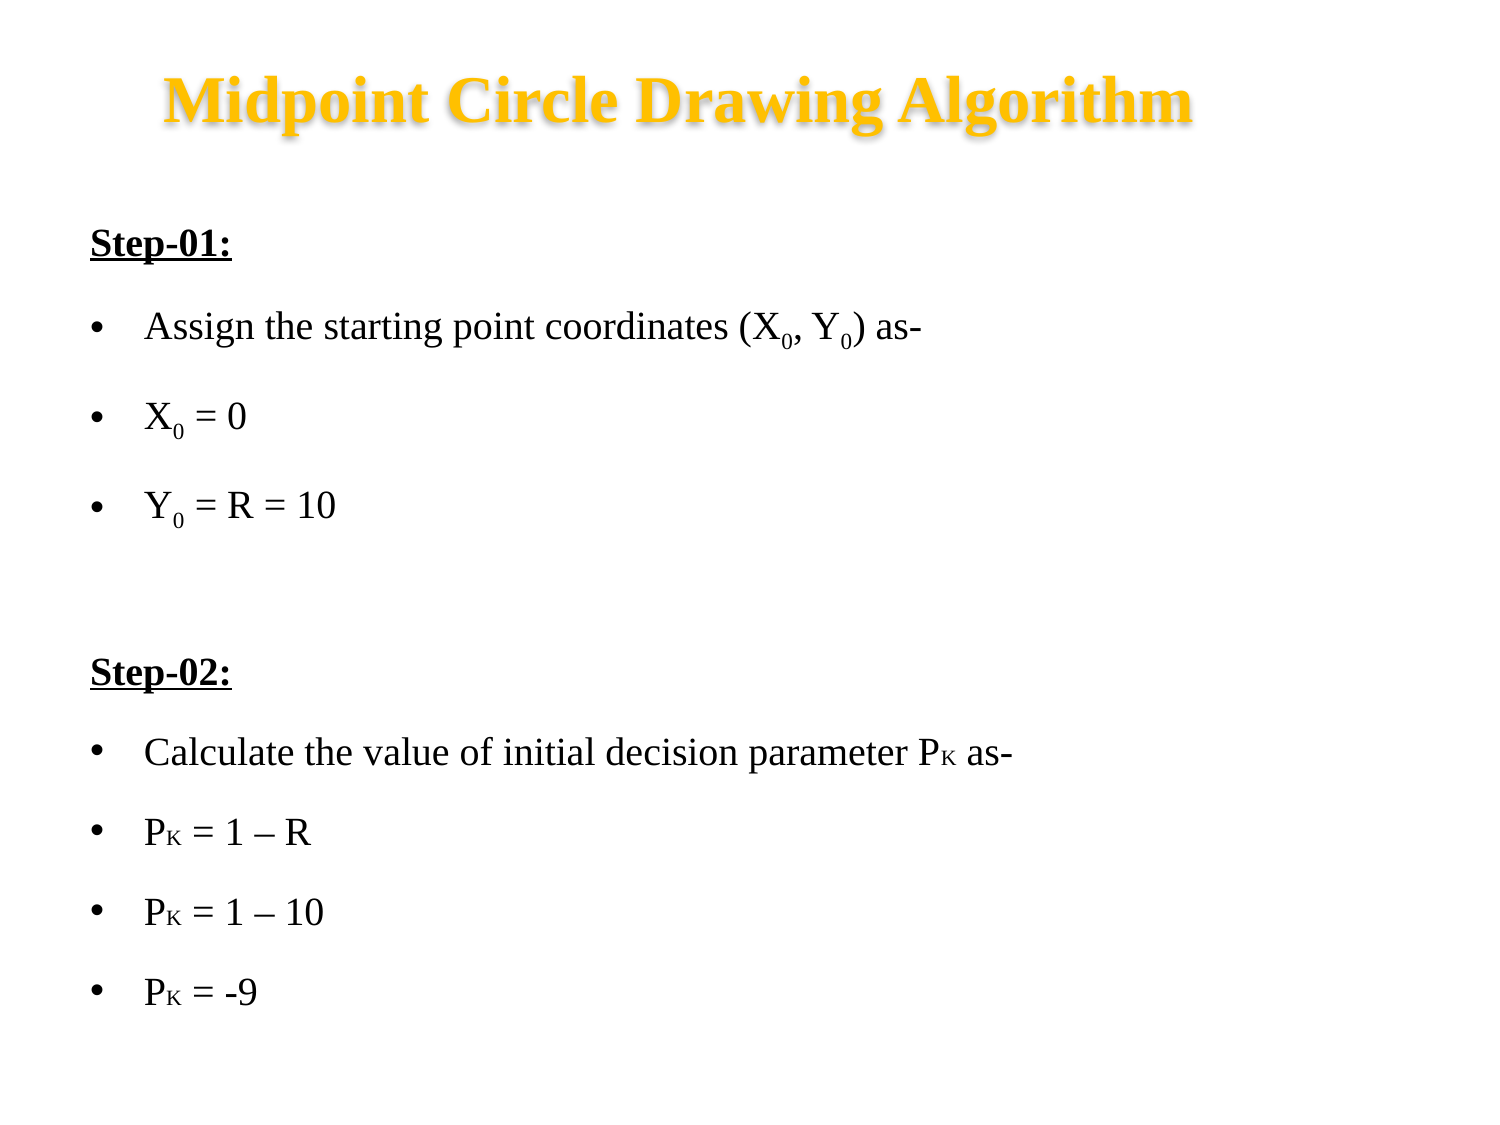

Midpoint Circle Drawing Algorithm
Step-01:
Assign the starting point coordinates (X0, Y0) as-
X0 = 0
Y0 = R = 10

Step-02:
Calculate the value of initial decision parameter PK as-
PK = 1 – R
PK = 1 – 10
PK = -9